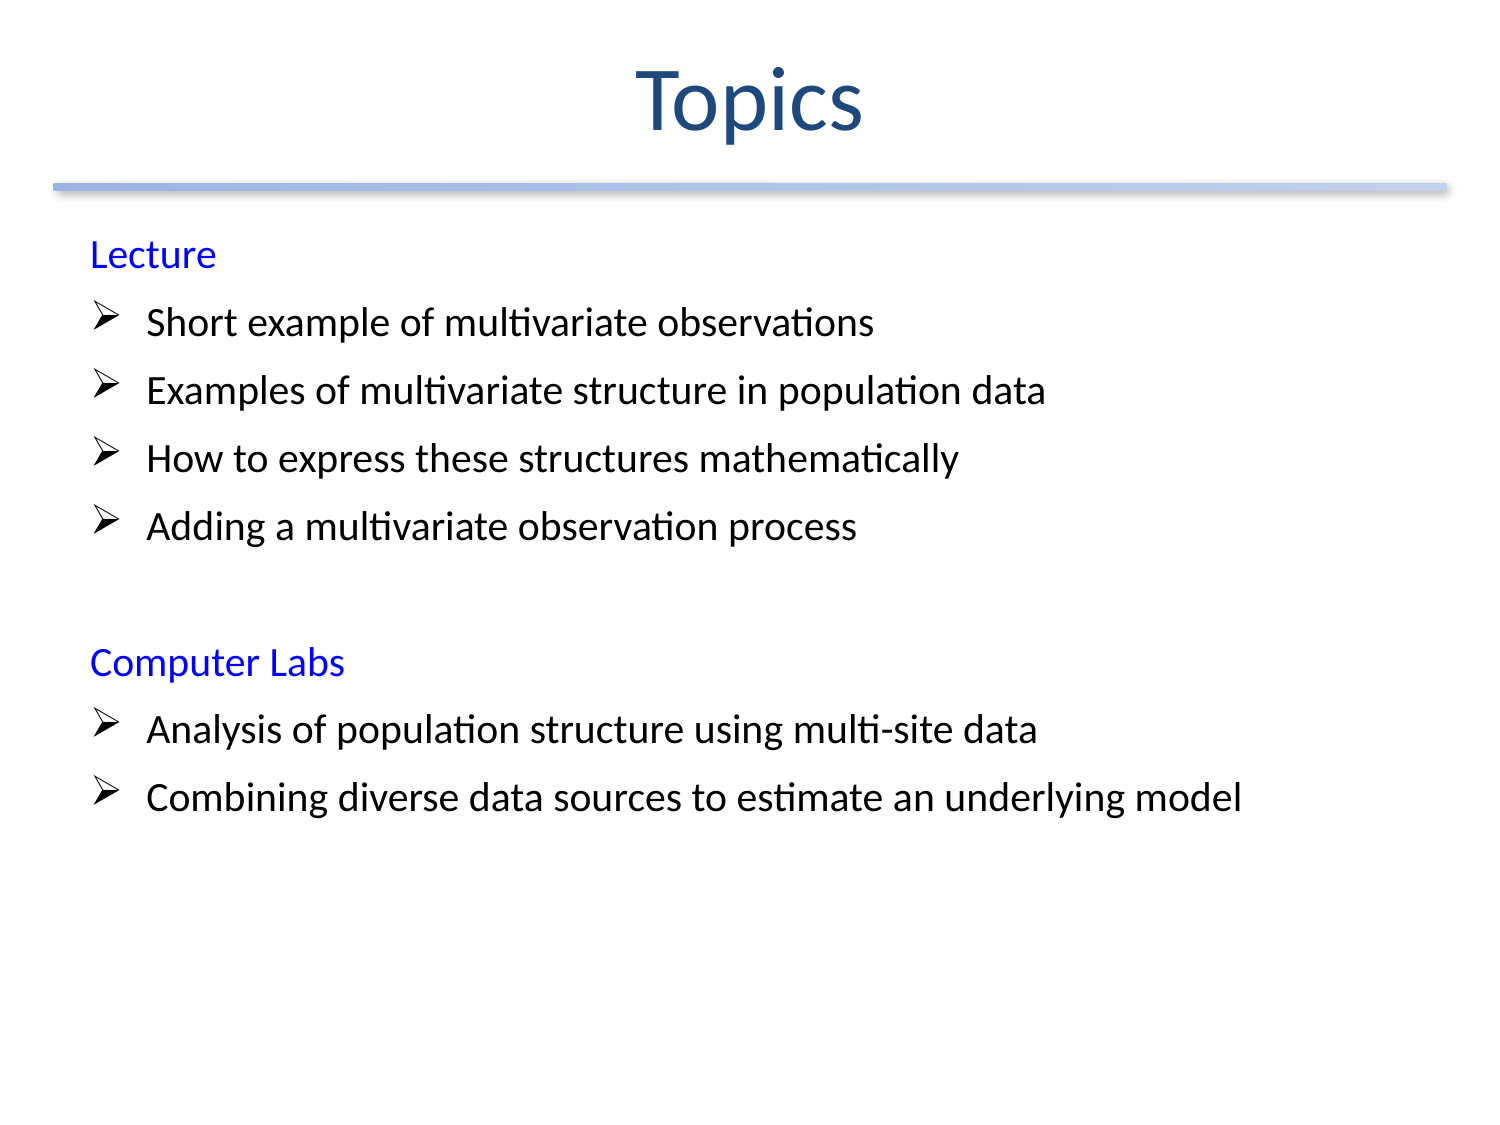

# Topics

Lecture
Short example of multivariate observations
Examples of multivariate structure in population data
How to express these structures mathematically
Adding a multivariate observation process

Computer Labs
Analysis of population structure using multi-site data
Combining diverse data sources to estimate an underlying model